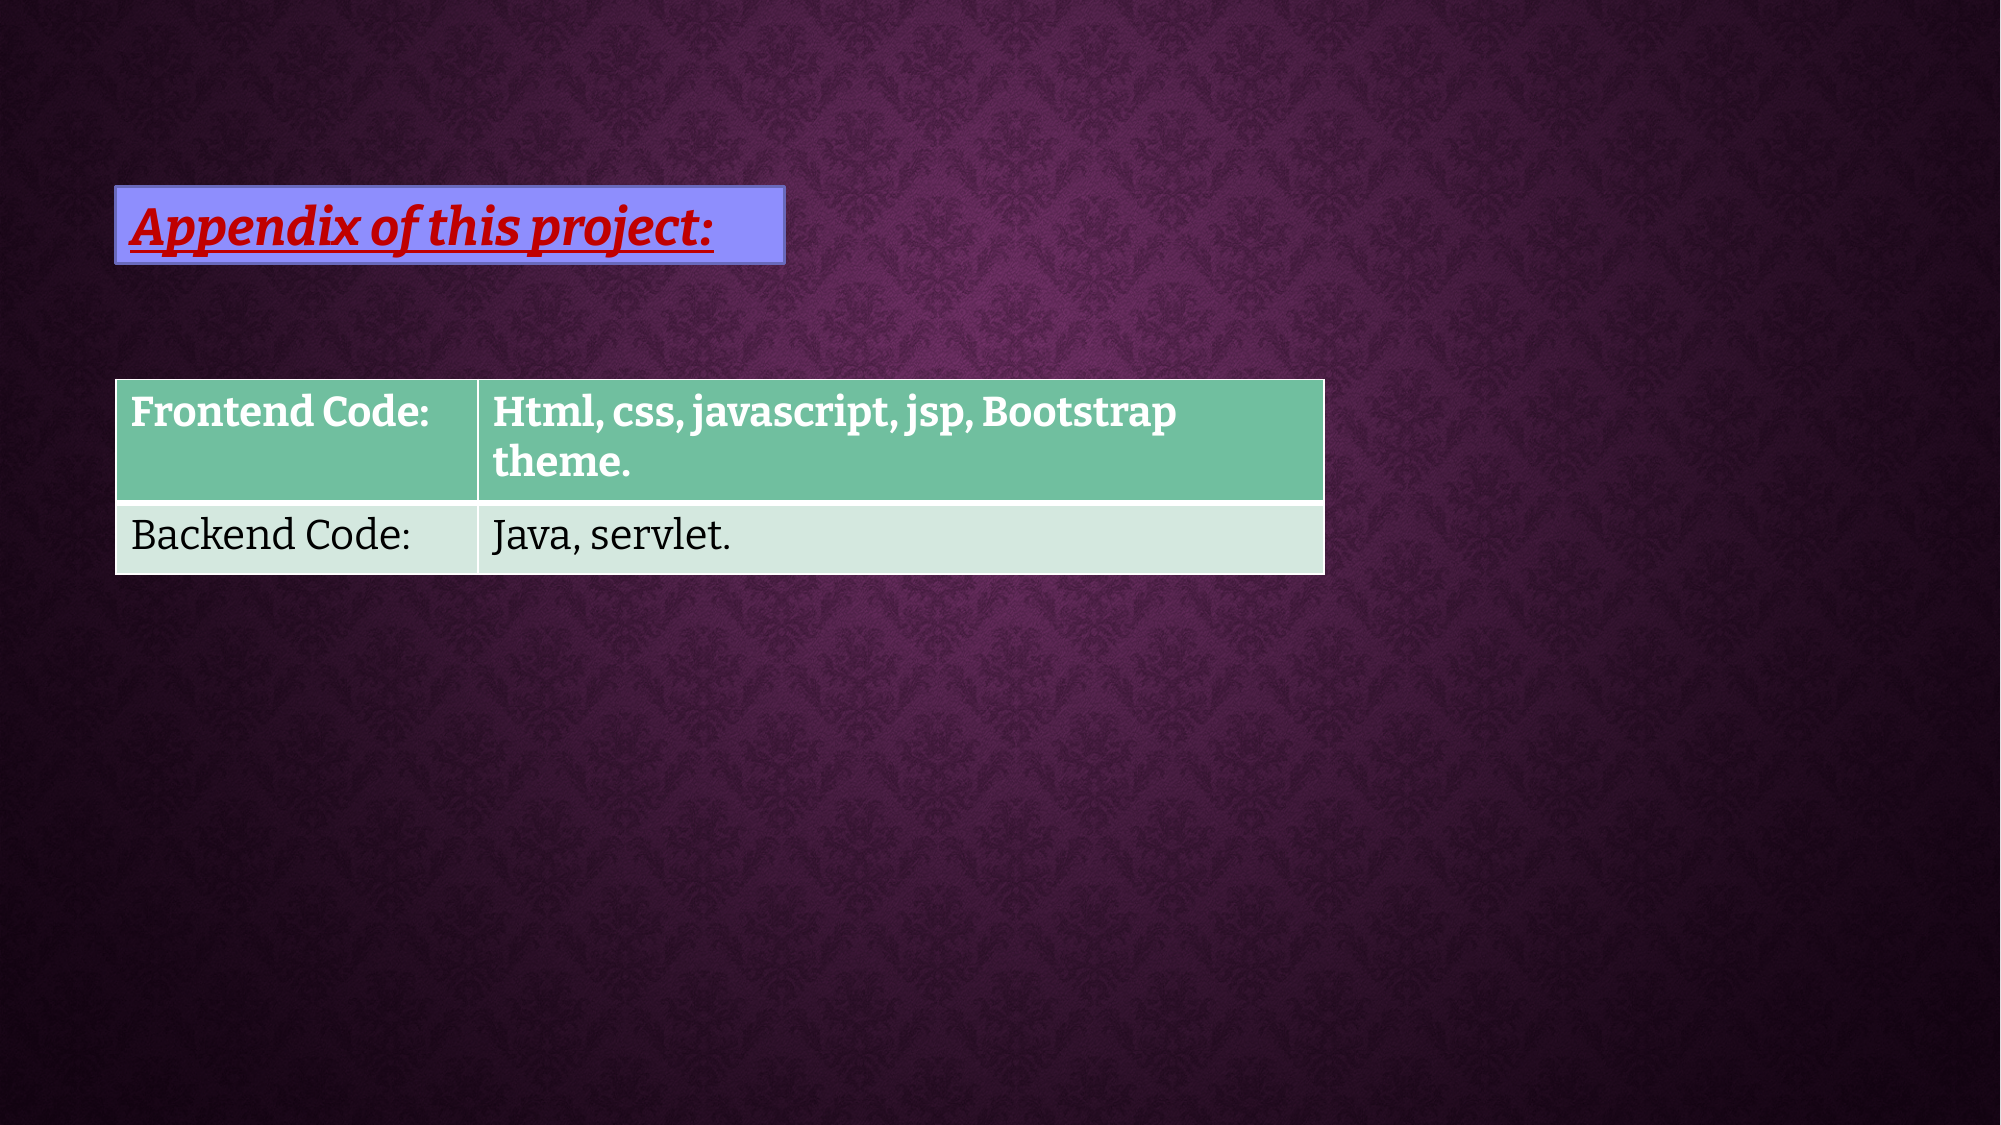

Appendix of this project:
| Frontend Code: | Html, css, javascript, jsp, Bootstrap theme. |
| --- | --- |
| Backend Code: | Java, servlet. |